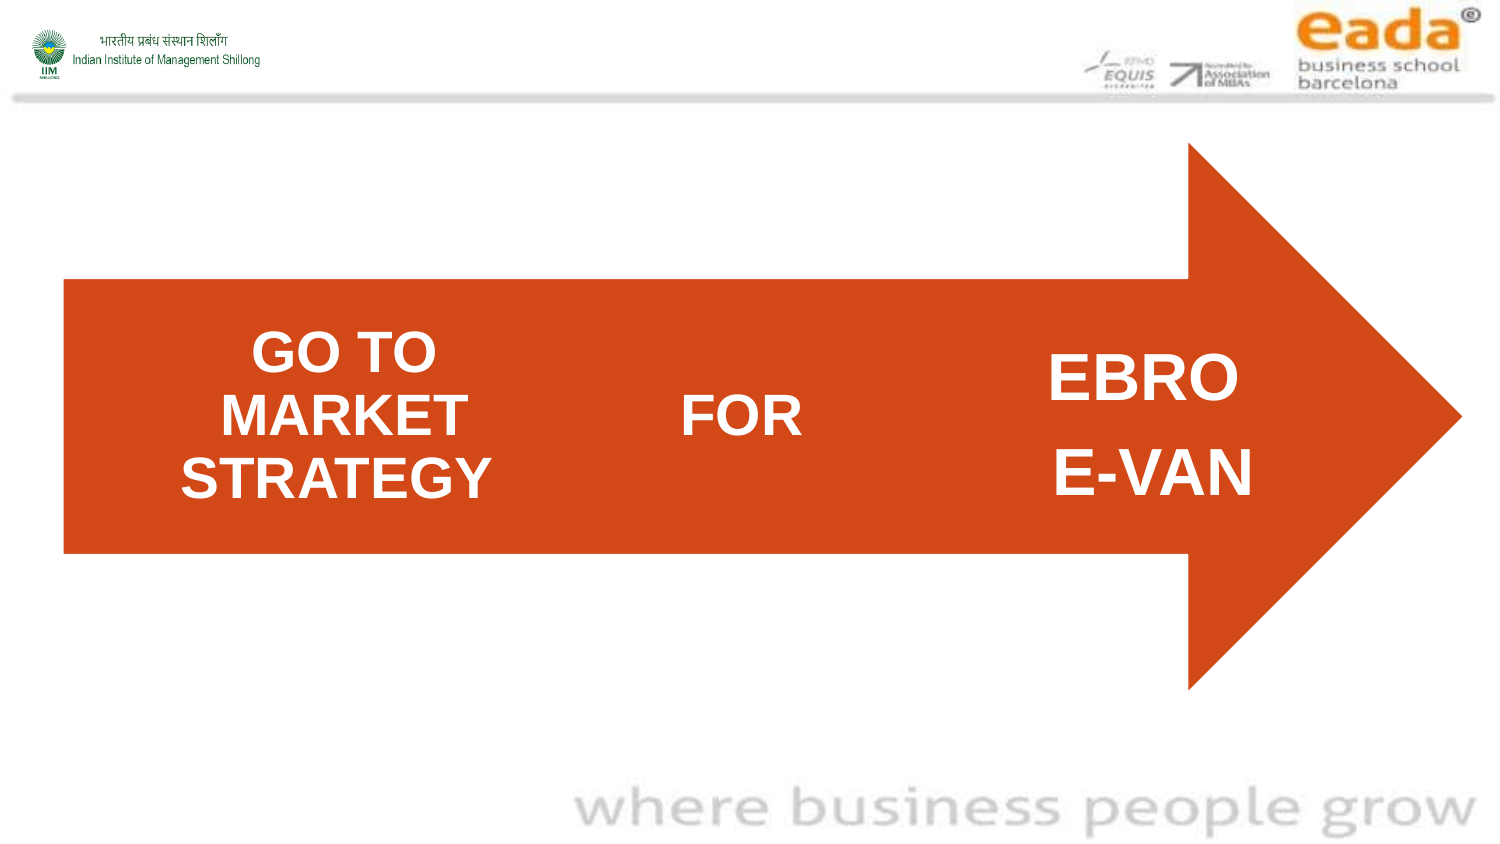

EBRO
E-VAN
FOR
GO TO MARKET STRATEGY